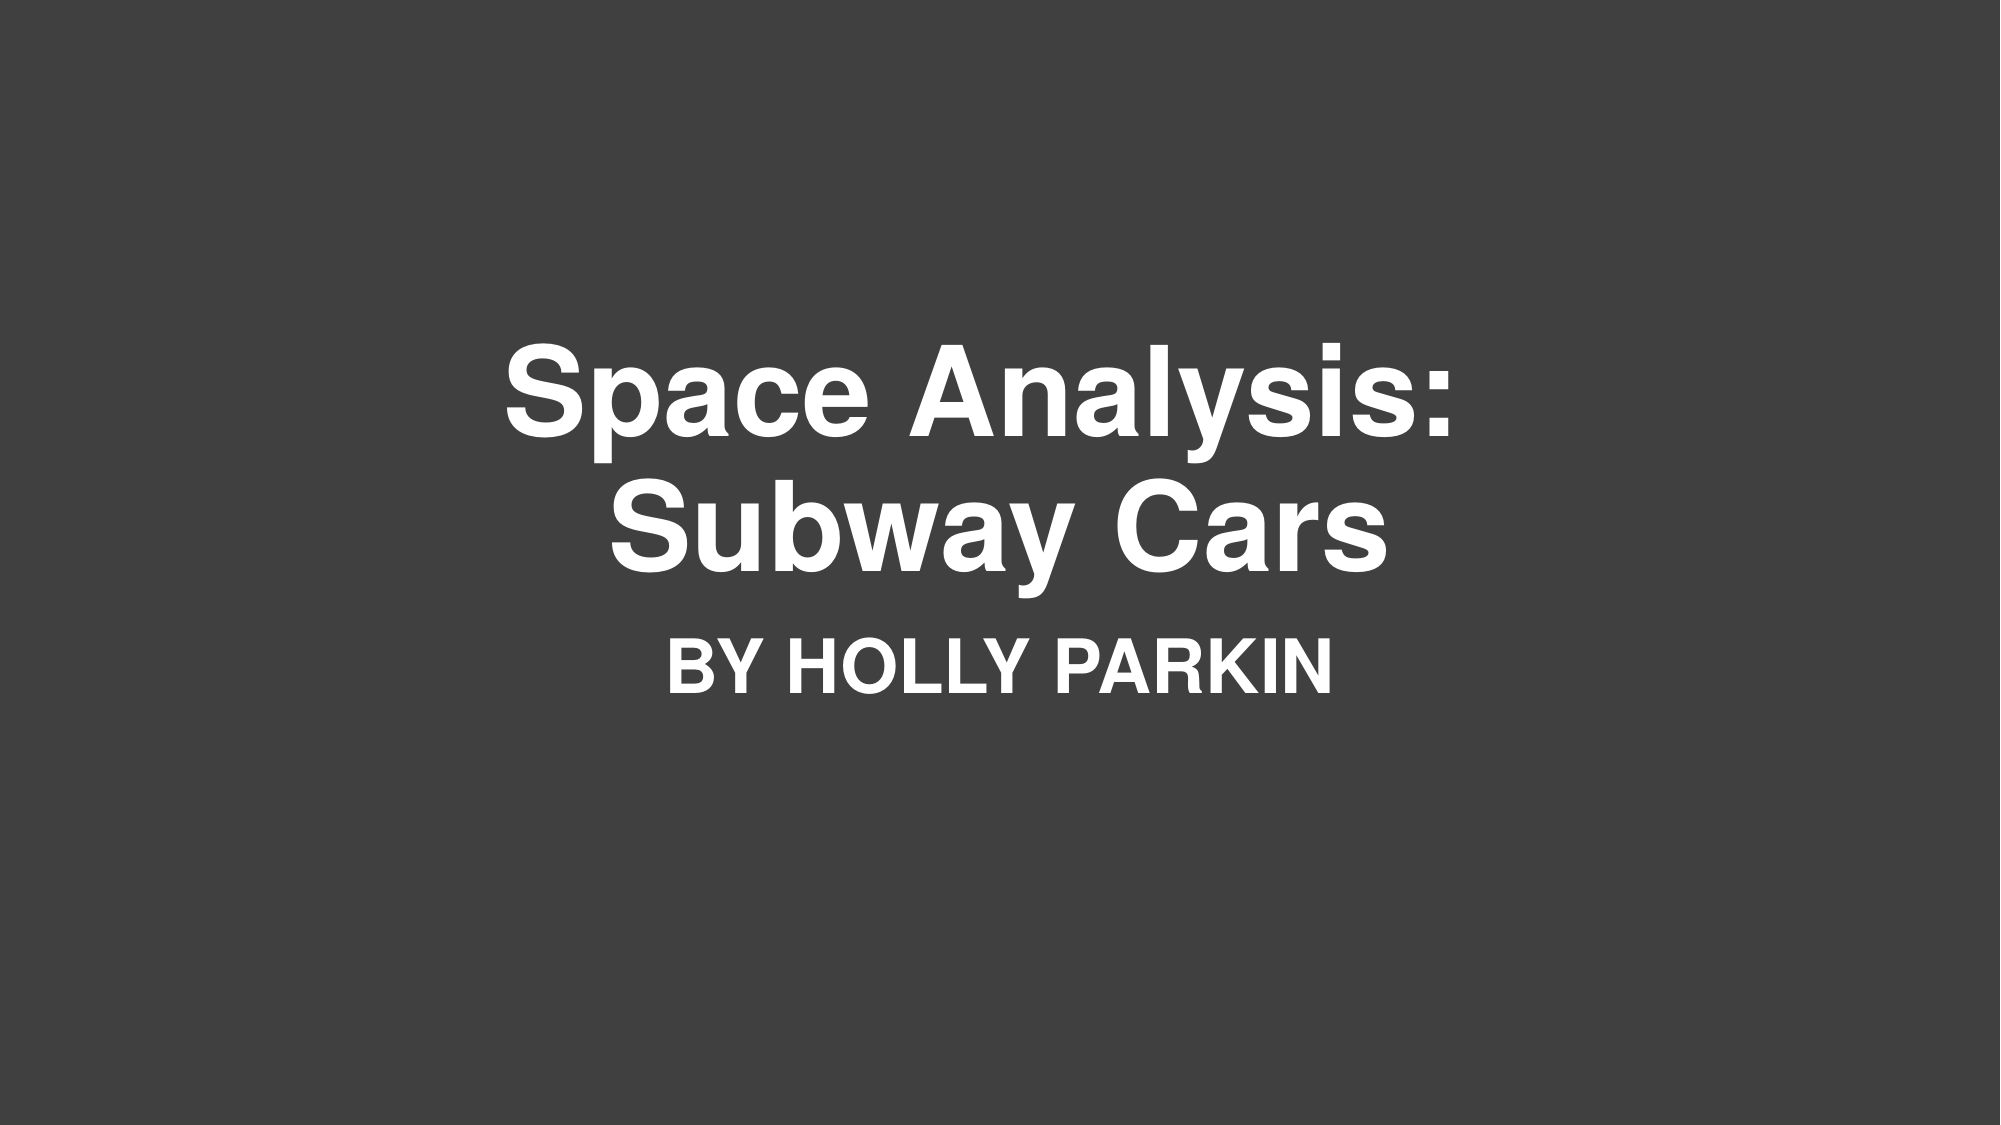

# Space Analysis: Subway Cars
BY HOLLY PARKIN